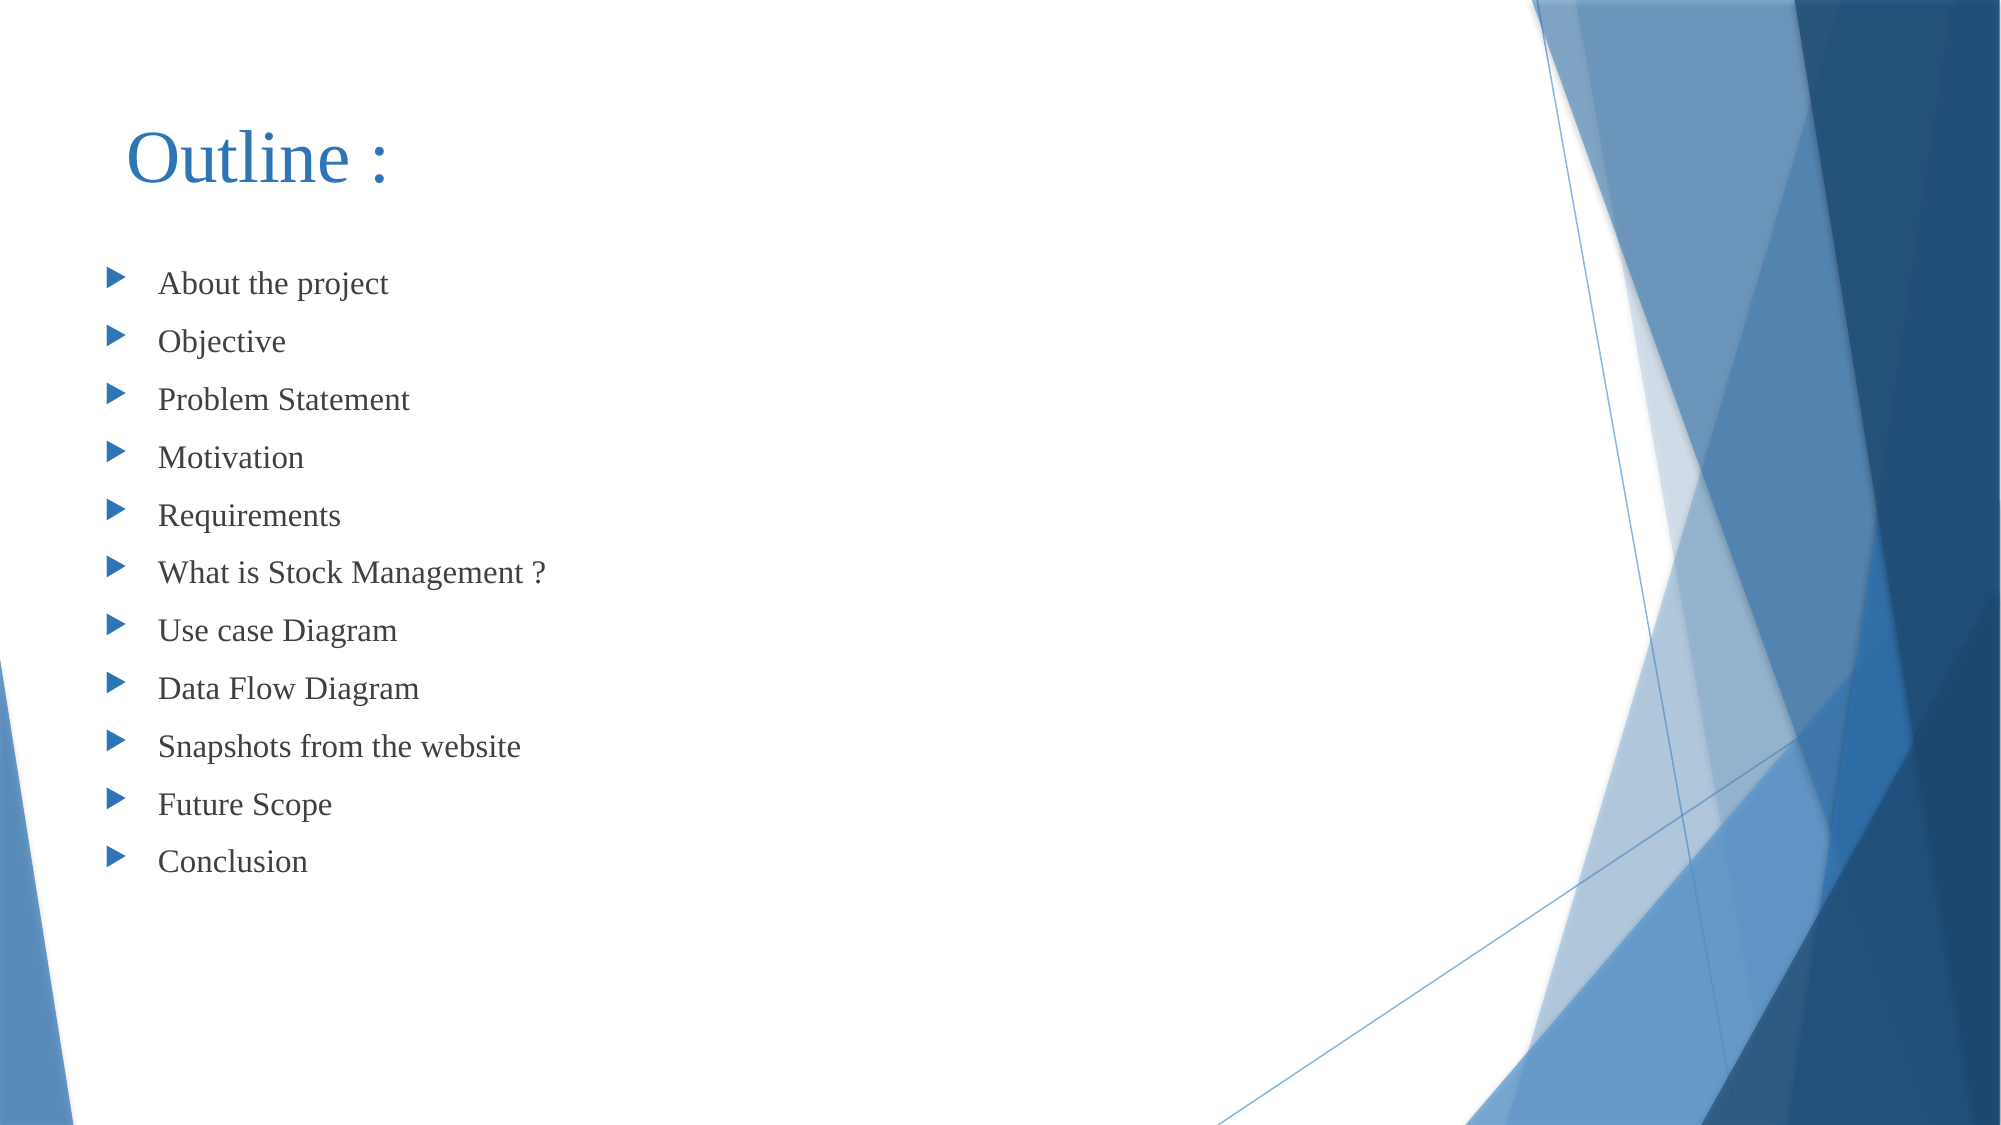

# Outline :
About the project
Objective
Problem Statement
Motivation
Requirements
What is Stock Management ?
Use case Diagram
Data Flow Diagram
Snapshots from the website
Future Scope
Conclusion